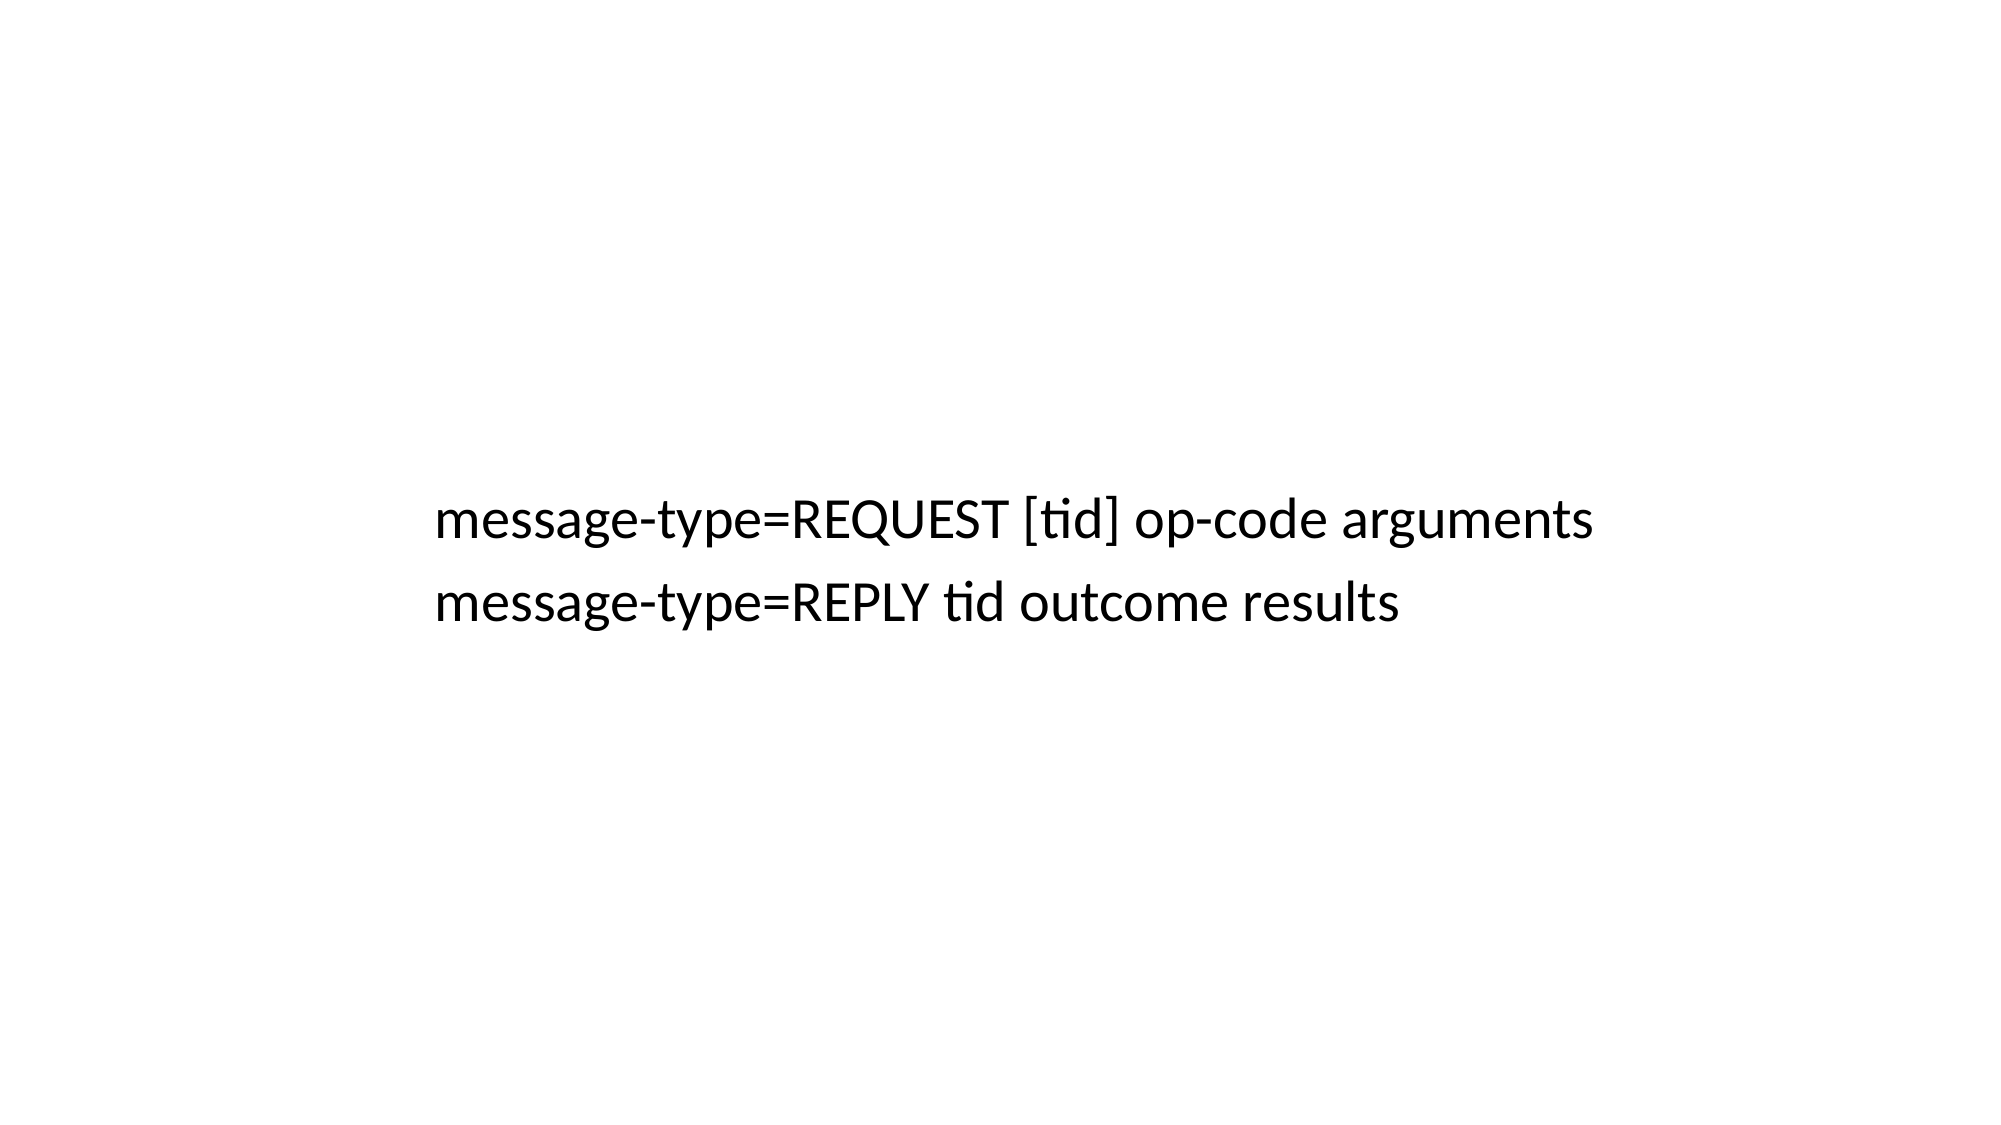

message-type=REQUEST [tid] op-code arguments
message-type=REPLY tid outcome results